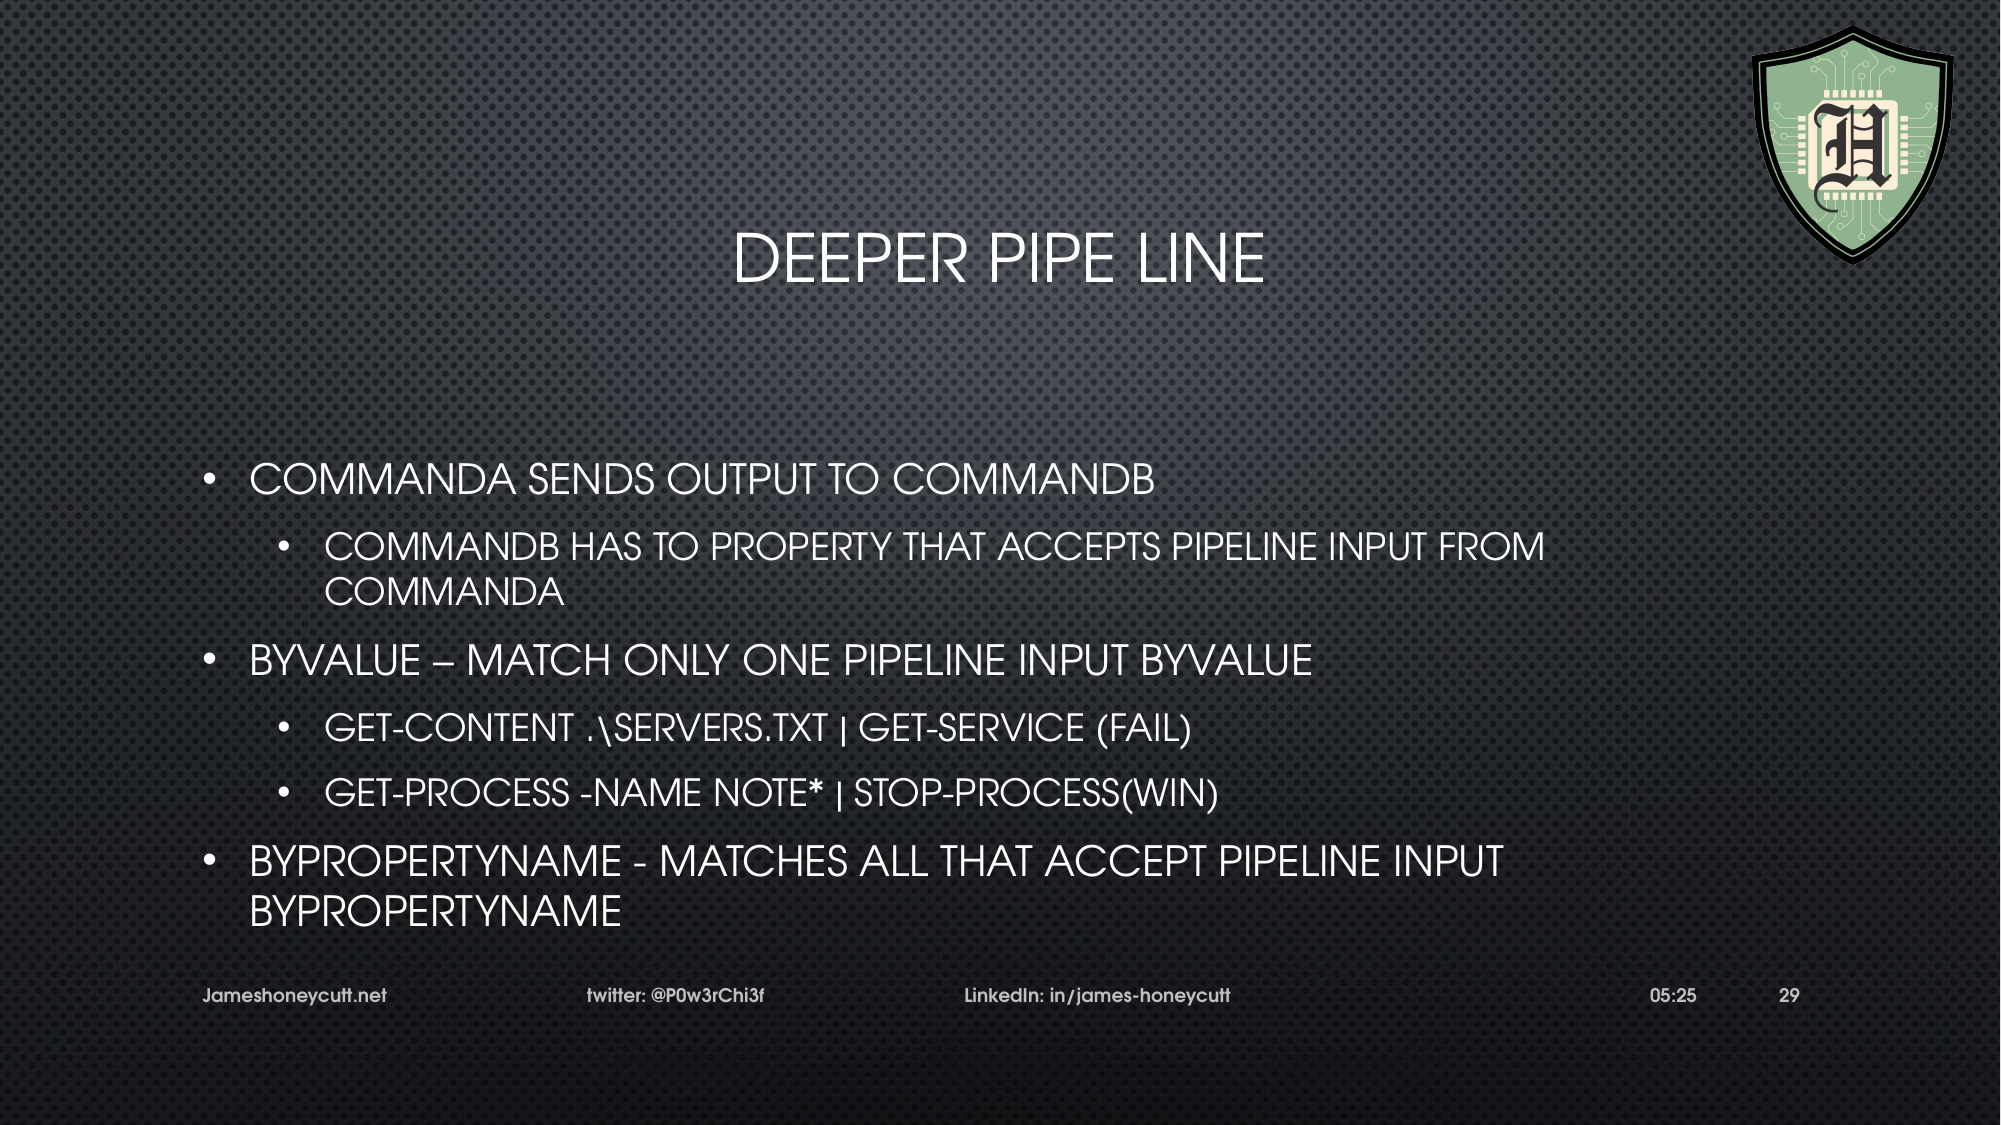

# deeper Pipe line
CommandA sends output to CommandB
CommandB has to property that accepts pipeline input from CommandA
ByValue – Match only one pipeline input ByValue
Get-content .\servers.txt | Get-service (fail)
Get-process -name note* | stop-process(win)
ByPropertyName - Matches all that accept pipeline input ByPropertyName
Jameshoneycutt.net                                      twitter: @P0w3rChi3f                                      LinkedIn: in/james-honeycutt
05:25
29